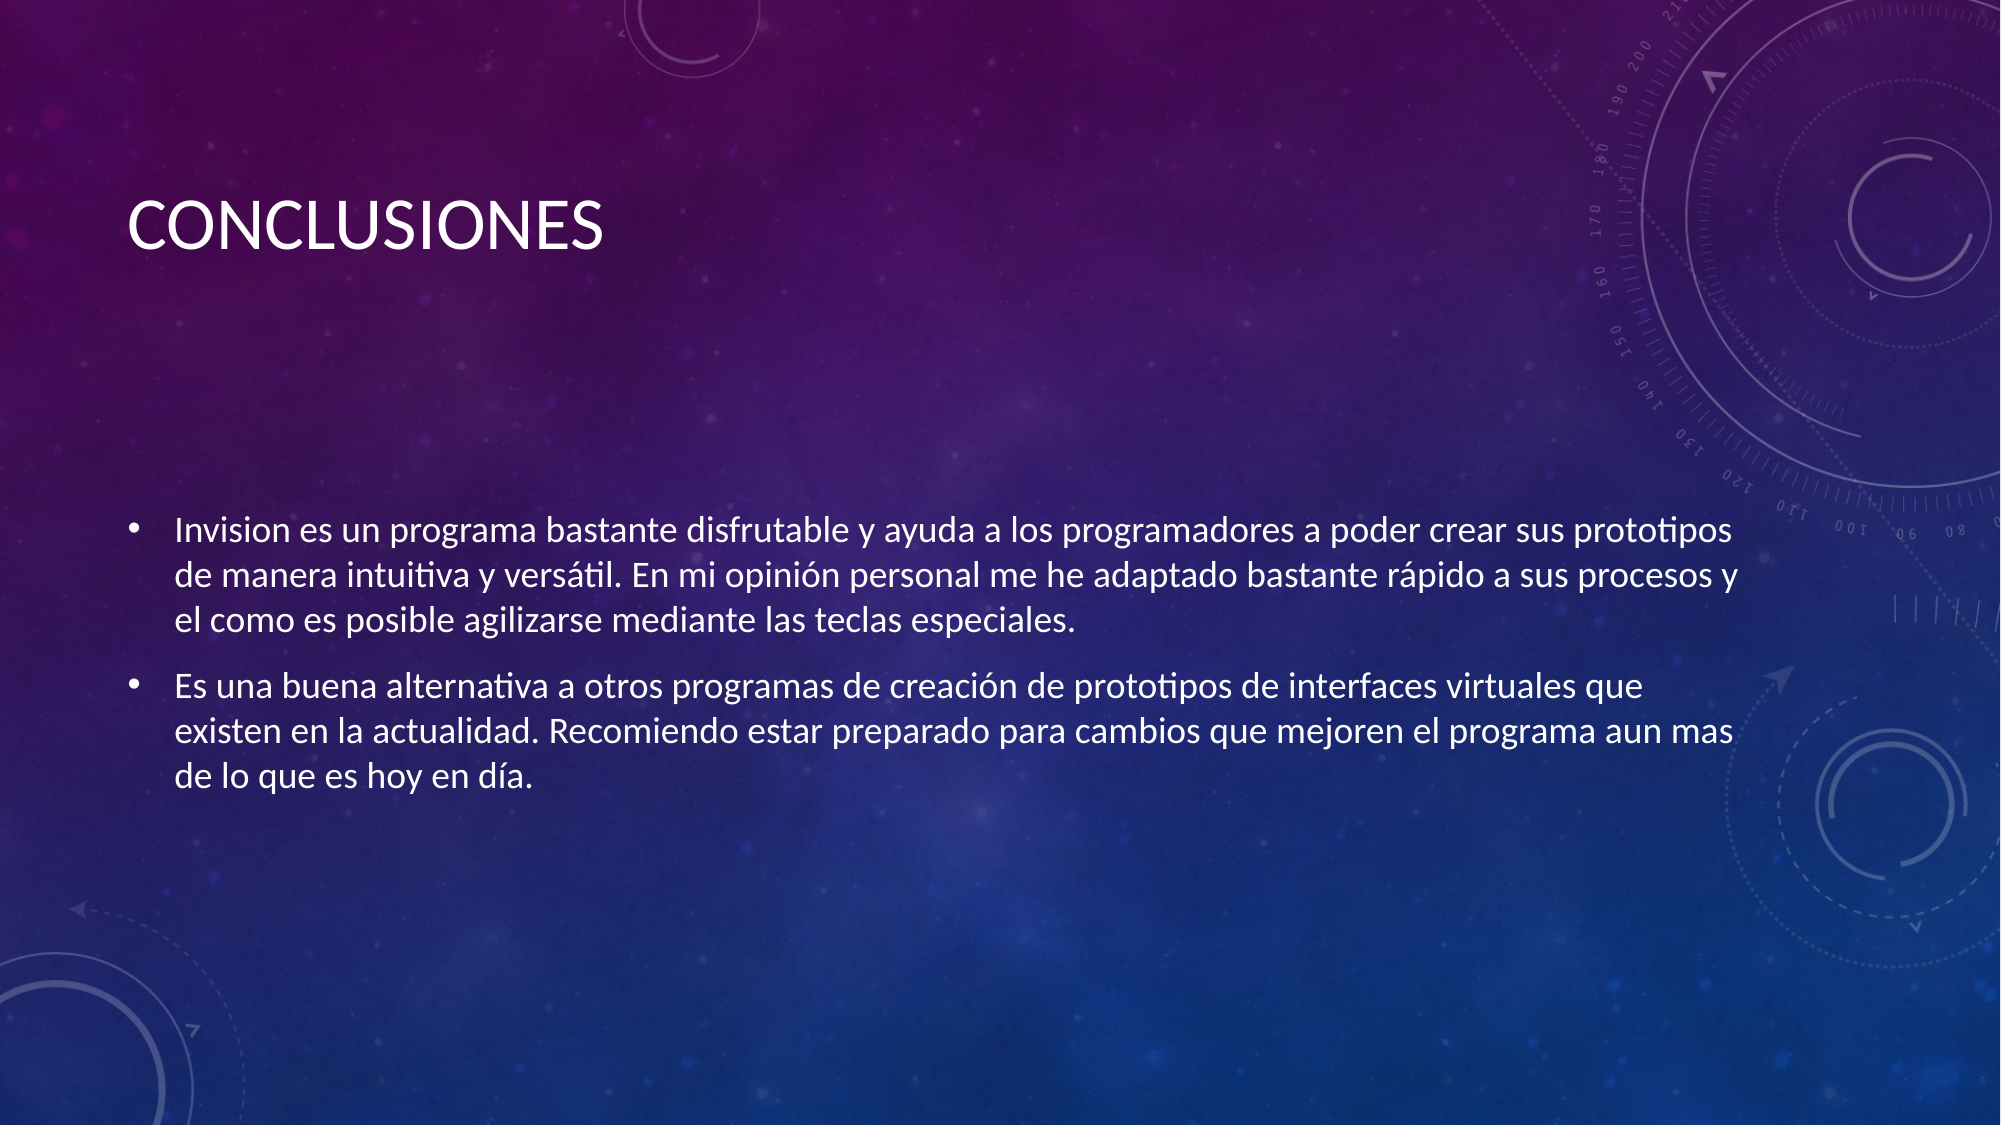

# Conclusiones
Invision es un programa bastante disfrutable y ayuda a los programadores a poder crear sus prototipos de manera intuitiva y versátil. En mi opinión personal me he adaptado bastante rápido a sus procesos y el como es posible agilizarse mediante las teclas especiales.
Es una buena alternativa a otros programas de creación de prototipos de interfaces virtuales que existen en la actualidad. Recomiendo estar preparado para cambios que mejoren el programa aun mas de lo que es hoy en día.